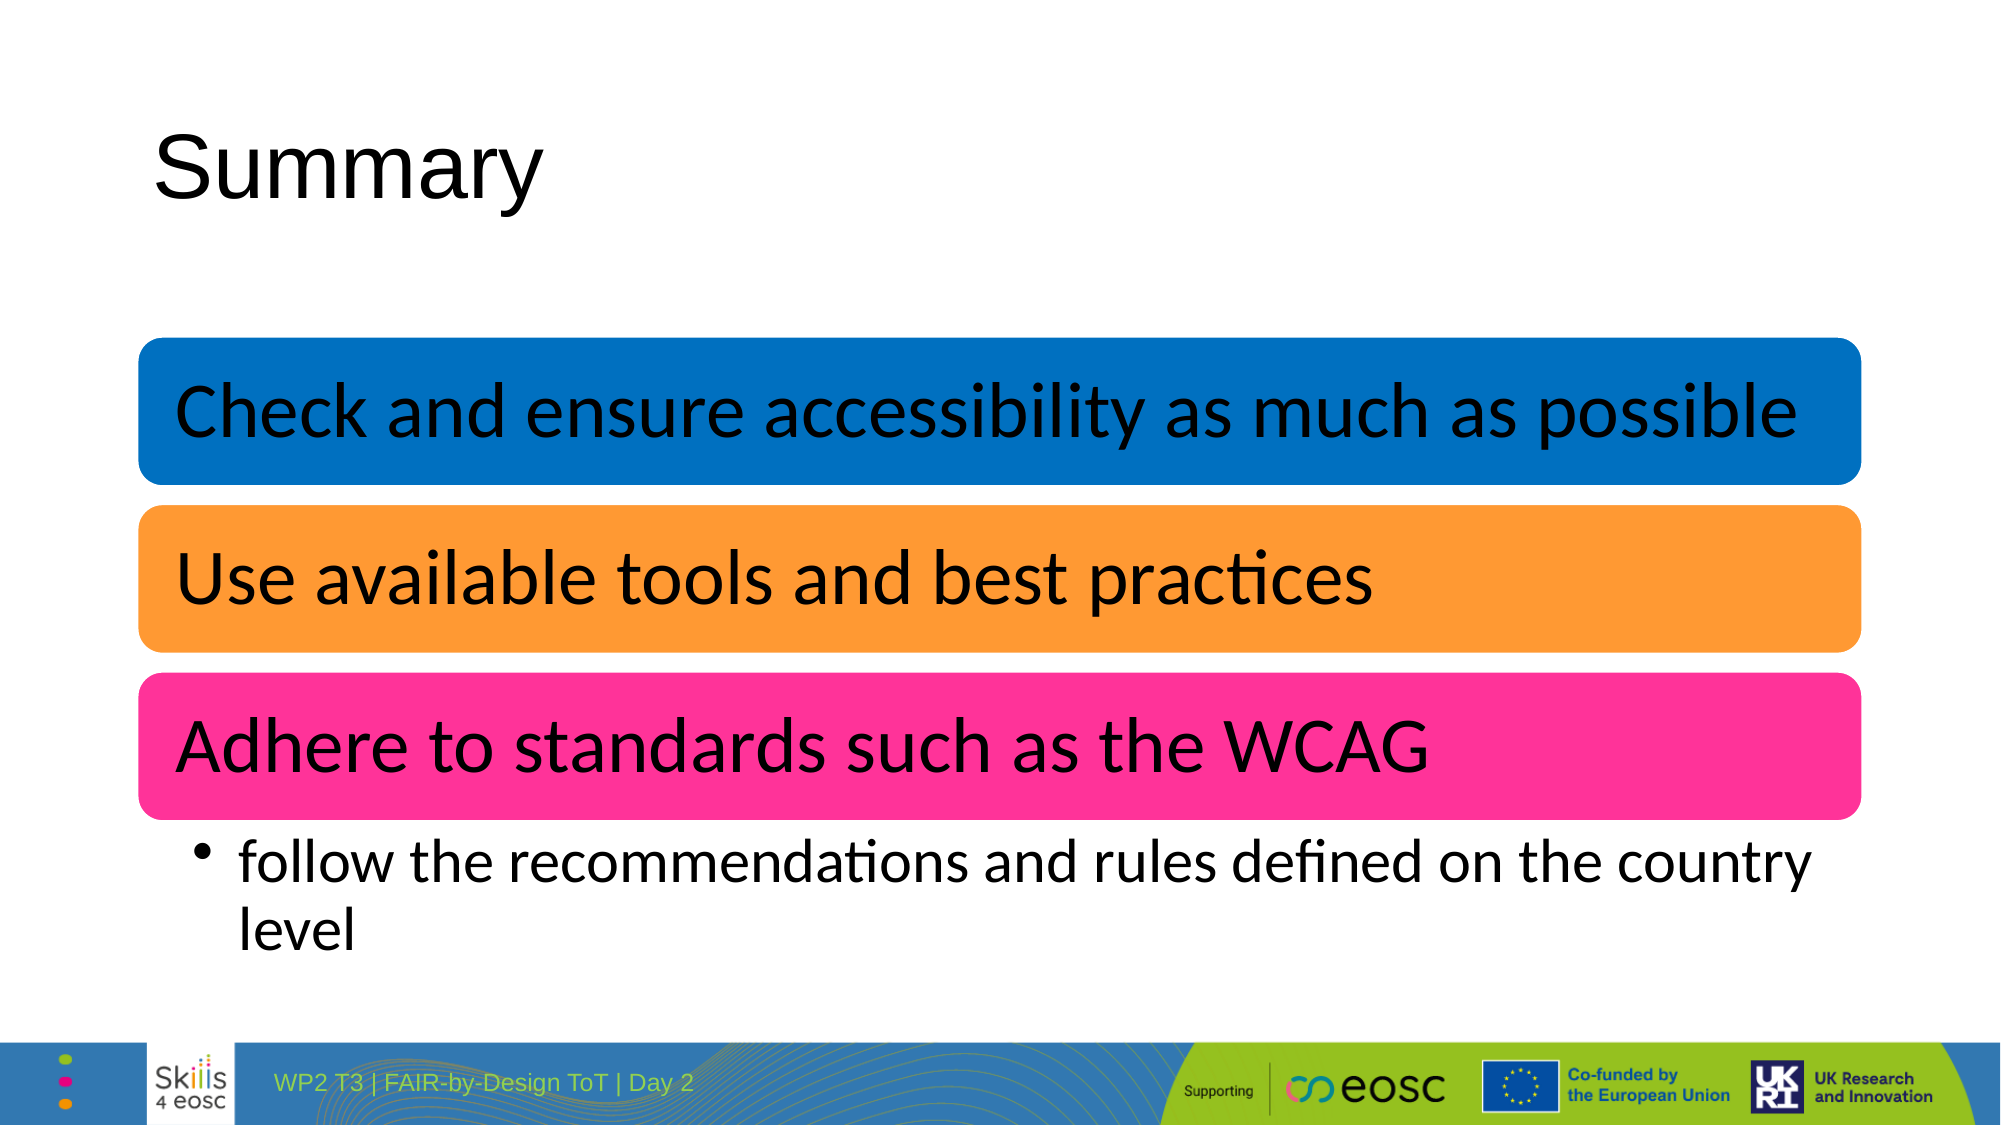

# Summary
Check and ensure accessibility as much as possible
Use available tools and best practices
Adhere to standards such as the WCAG
follow the recommendations and rules defined on the country level
WP2 T3 | FAIR-by-Design ToT | Day 2